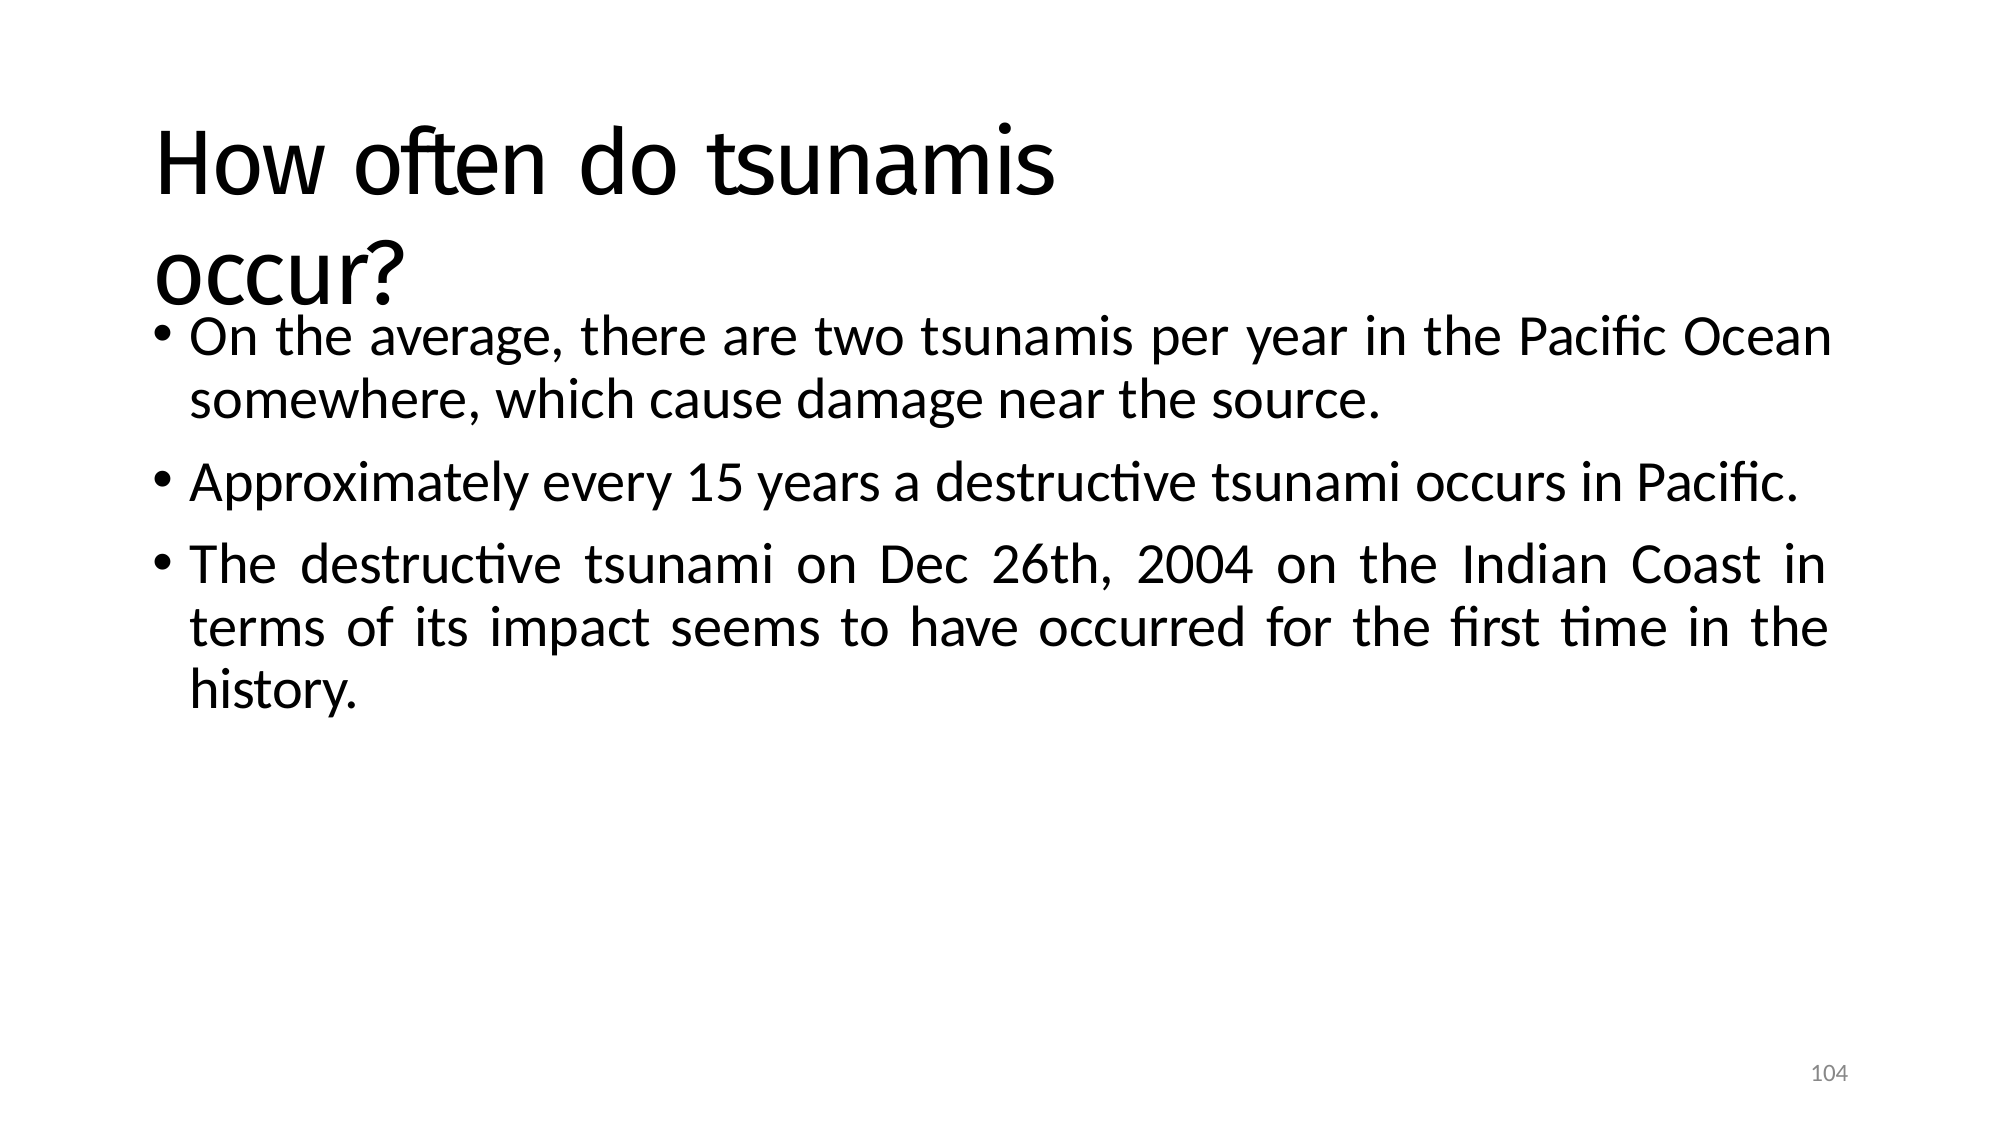

# How often do tsunamis occur?
On the average, there are two tsunamis per year in the Pacific Ocean  somewhere, which cause damage near the source.
Approximately every 15 years a destructive tsunami occurs in Pacific.
The destructive tsunami on Dec 26th, 2004 on the Indian Coast in  terms of its impact seems to have occurred for the first time in the  history.
104